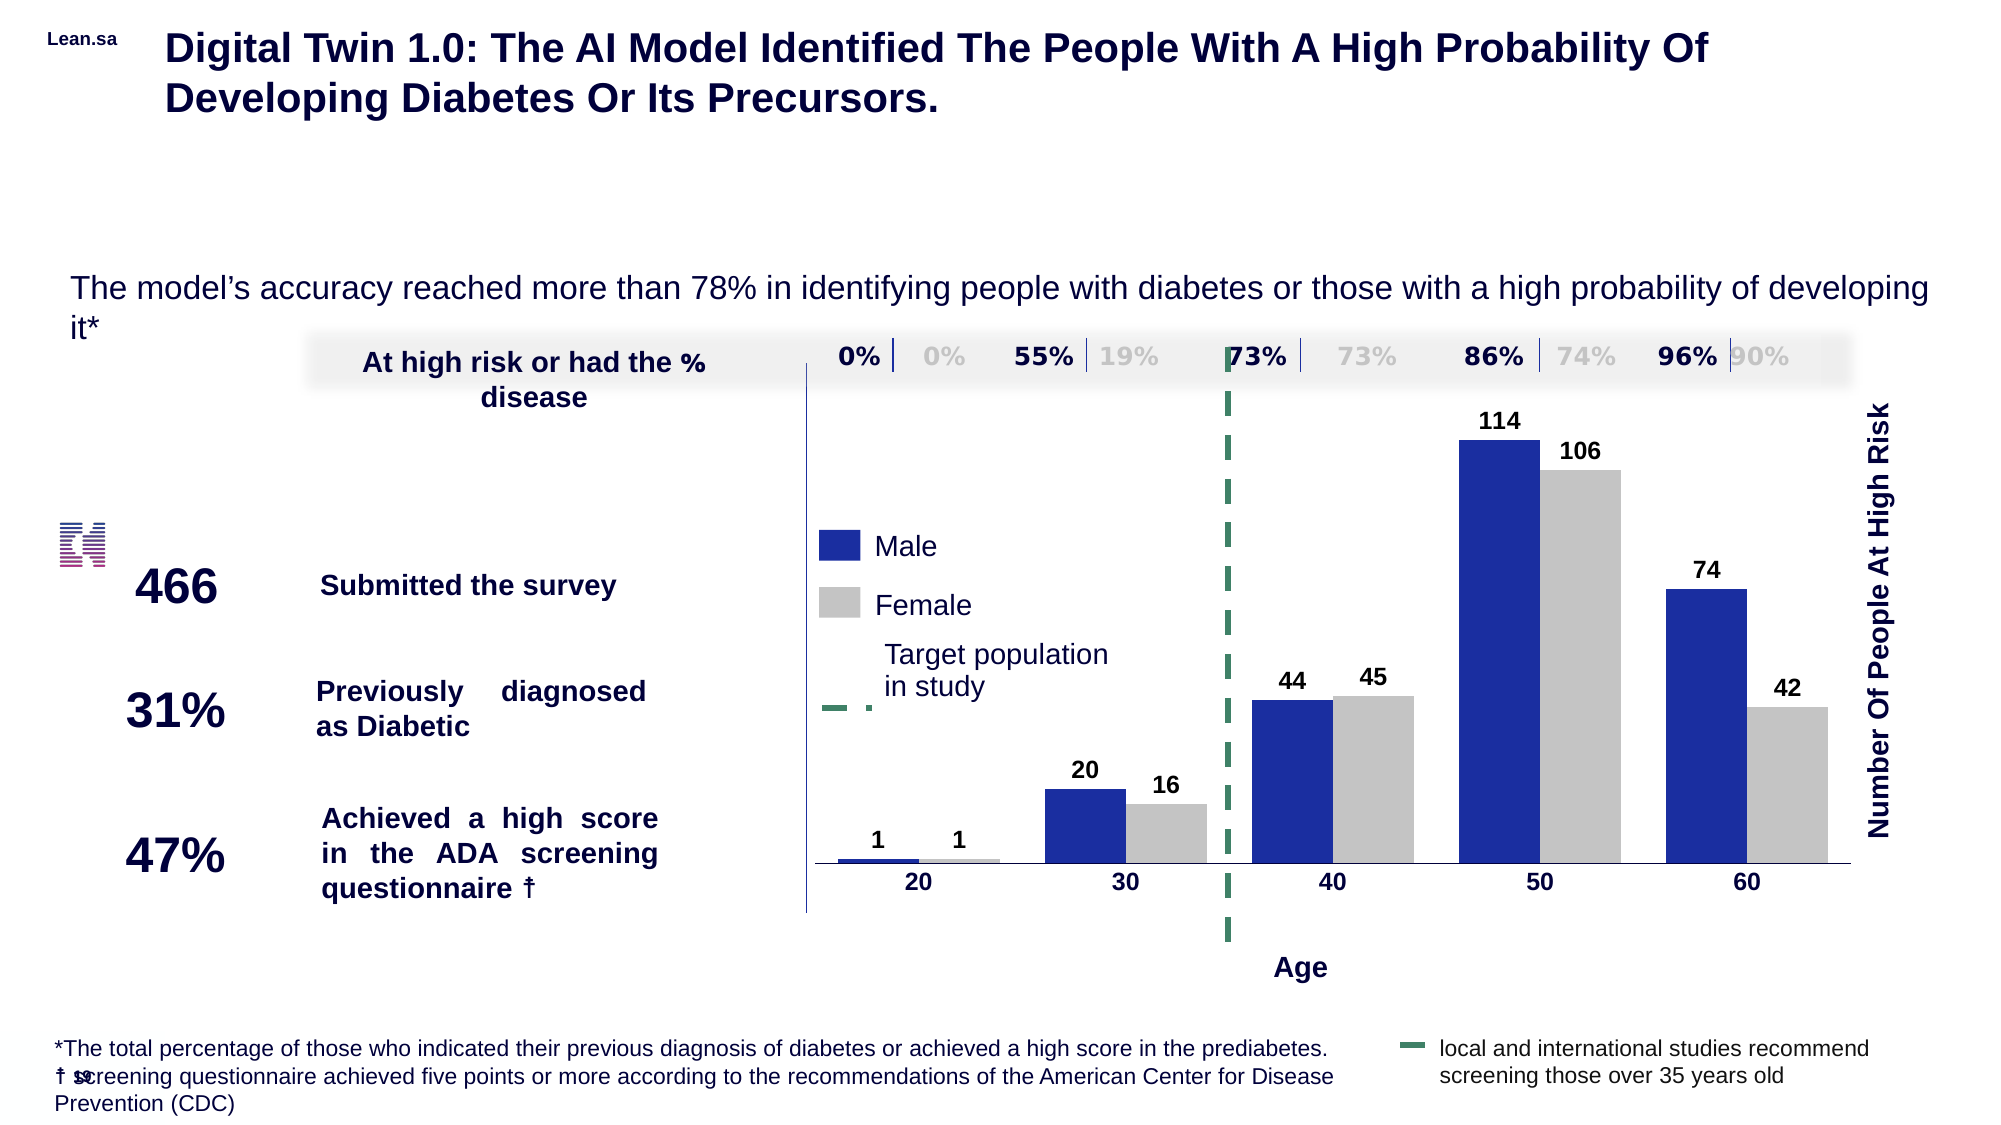

Digital Twin 1.0: The AI Model Identified The People With A High Probability Of Developing Diabetes Or Its Precursors.
The model’s accuracy reached more than 78% in identifying people with diabetes or those with a high probability of developing it*
0%
0%
55%
19%
73%
73%
86%
74%
96%
90%

% At high risk or had the disease

### Chart

| Category | ذكور | إناث |
|---|---|---|
| 20 | 1.0 | 1.0 |
| 30 | 20.0 | 16.0 |
| 40 | 44.0 | 45.0 |
| 50 | 114.0 | 106.0 |
| 60 | 74.0 | 42.0 |
Male
466
Submitted the survey

Female
Number Of People At High Risk
Target population in study
Previously diagnosed as Diabetic
31%
Achieved a high score in the ADA screening questionnaire ☨
47%
Age
local and international studies recommend screening those over 35 years old
*The total percentage of those who indicated their previous diagnosis of diabetes or achieved a high score in the prediabetes. ☨ screening questionnaire achieved five points or more according to the recommendations of the American Center for Disease Prevention (CDC)

Men represented 55% of the total identified
73% of those identified were over 50 years old
Insights